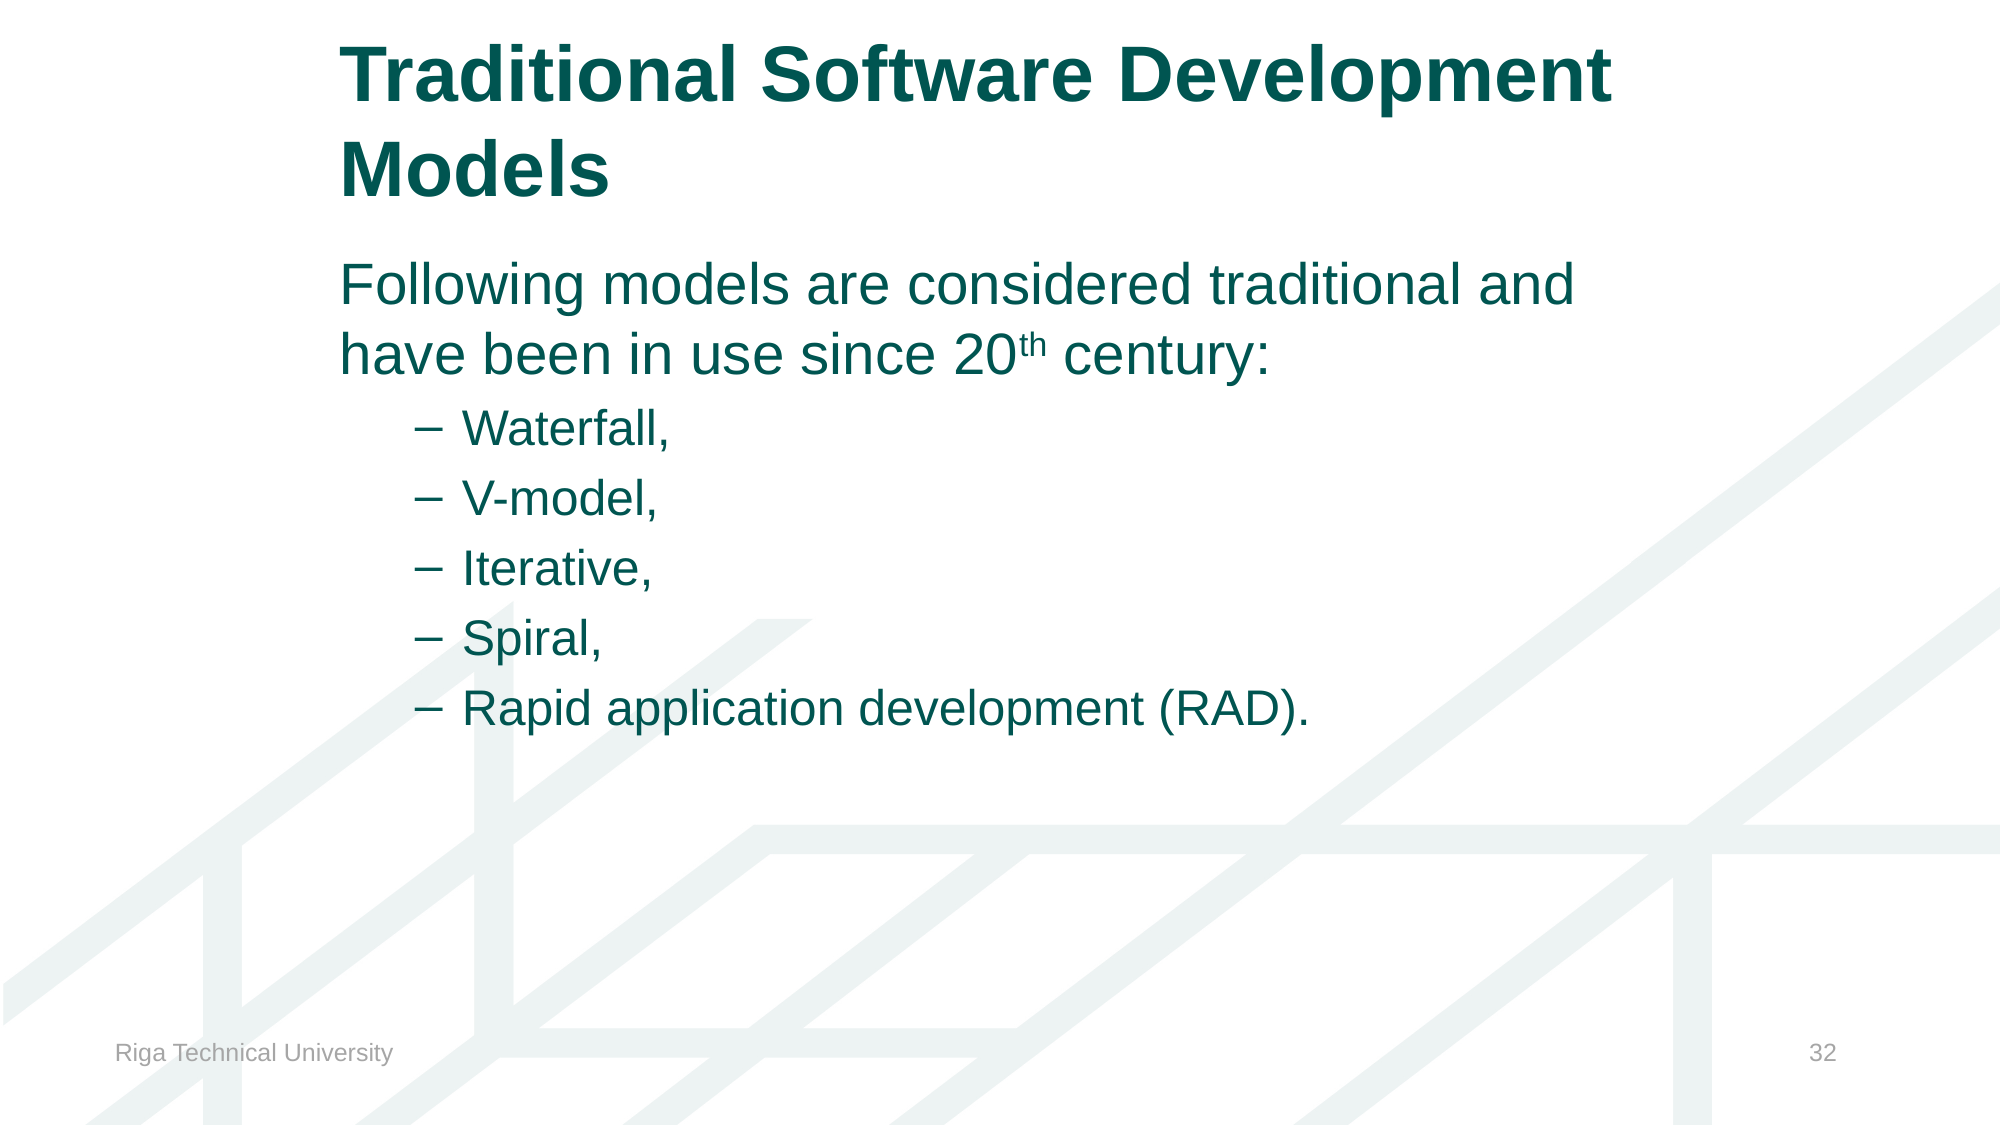

# Traditional Software Development Models
Following models are considered traditional and have been in use since 20th century:
Waterfall,
V-model,
Iterative,
Spiral,
Rapid application development (RAD).
Riga Technical University